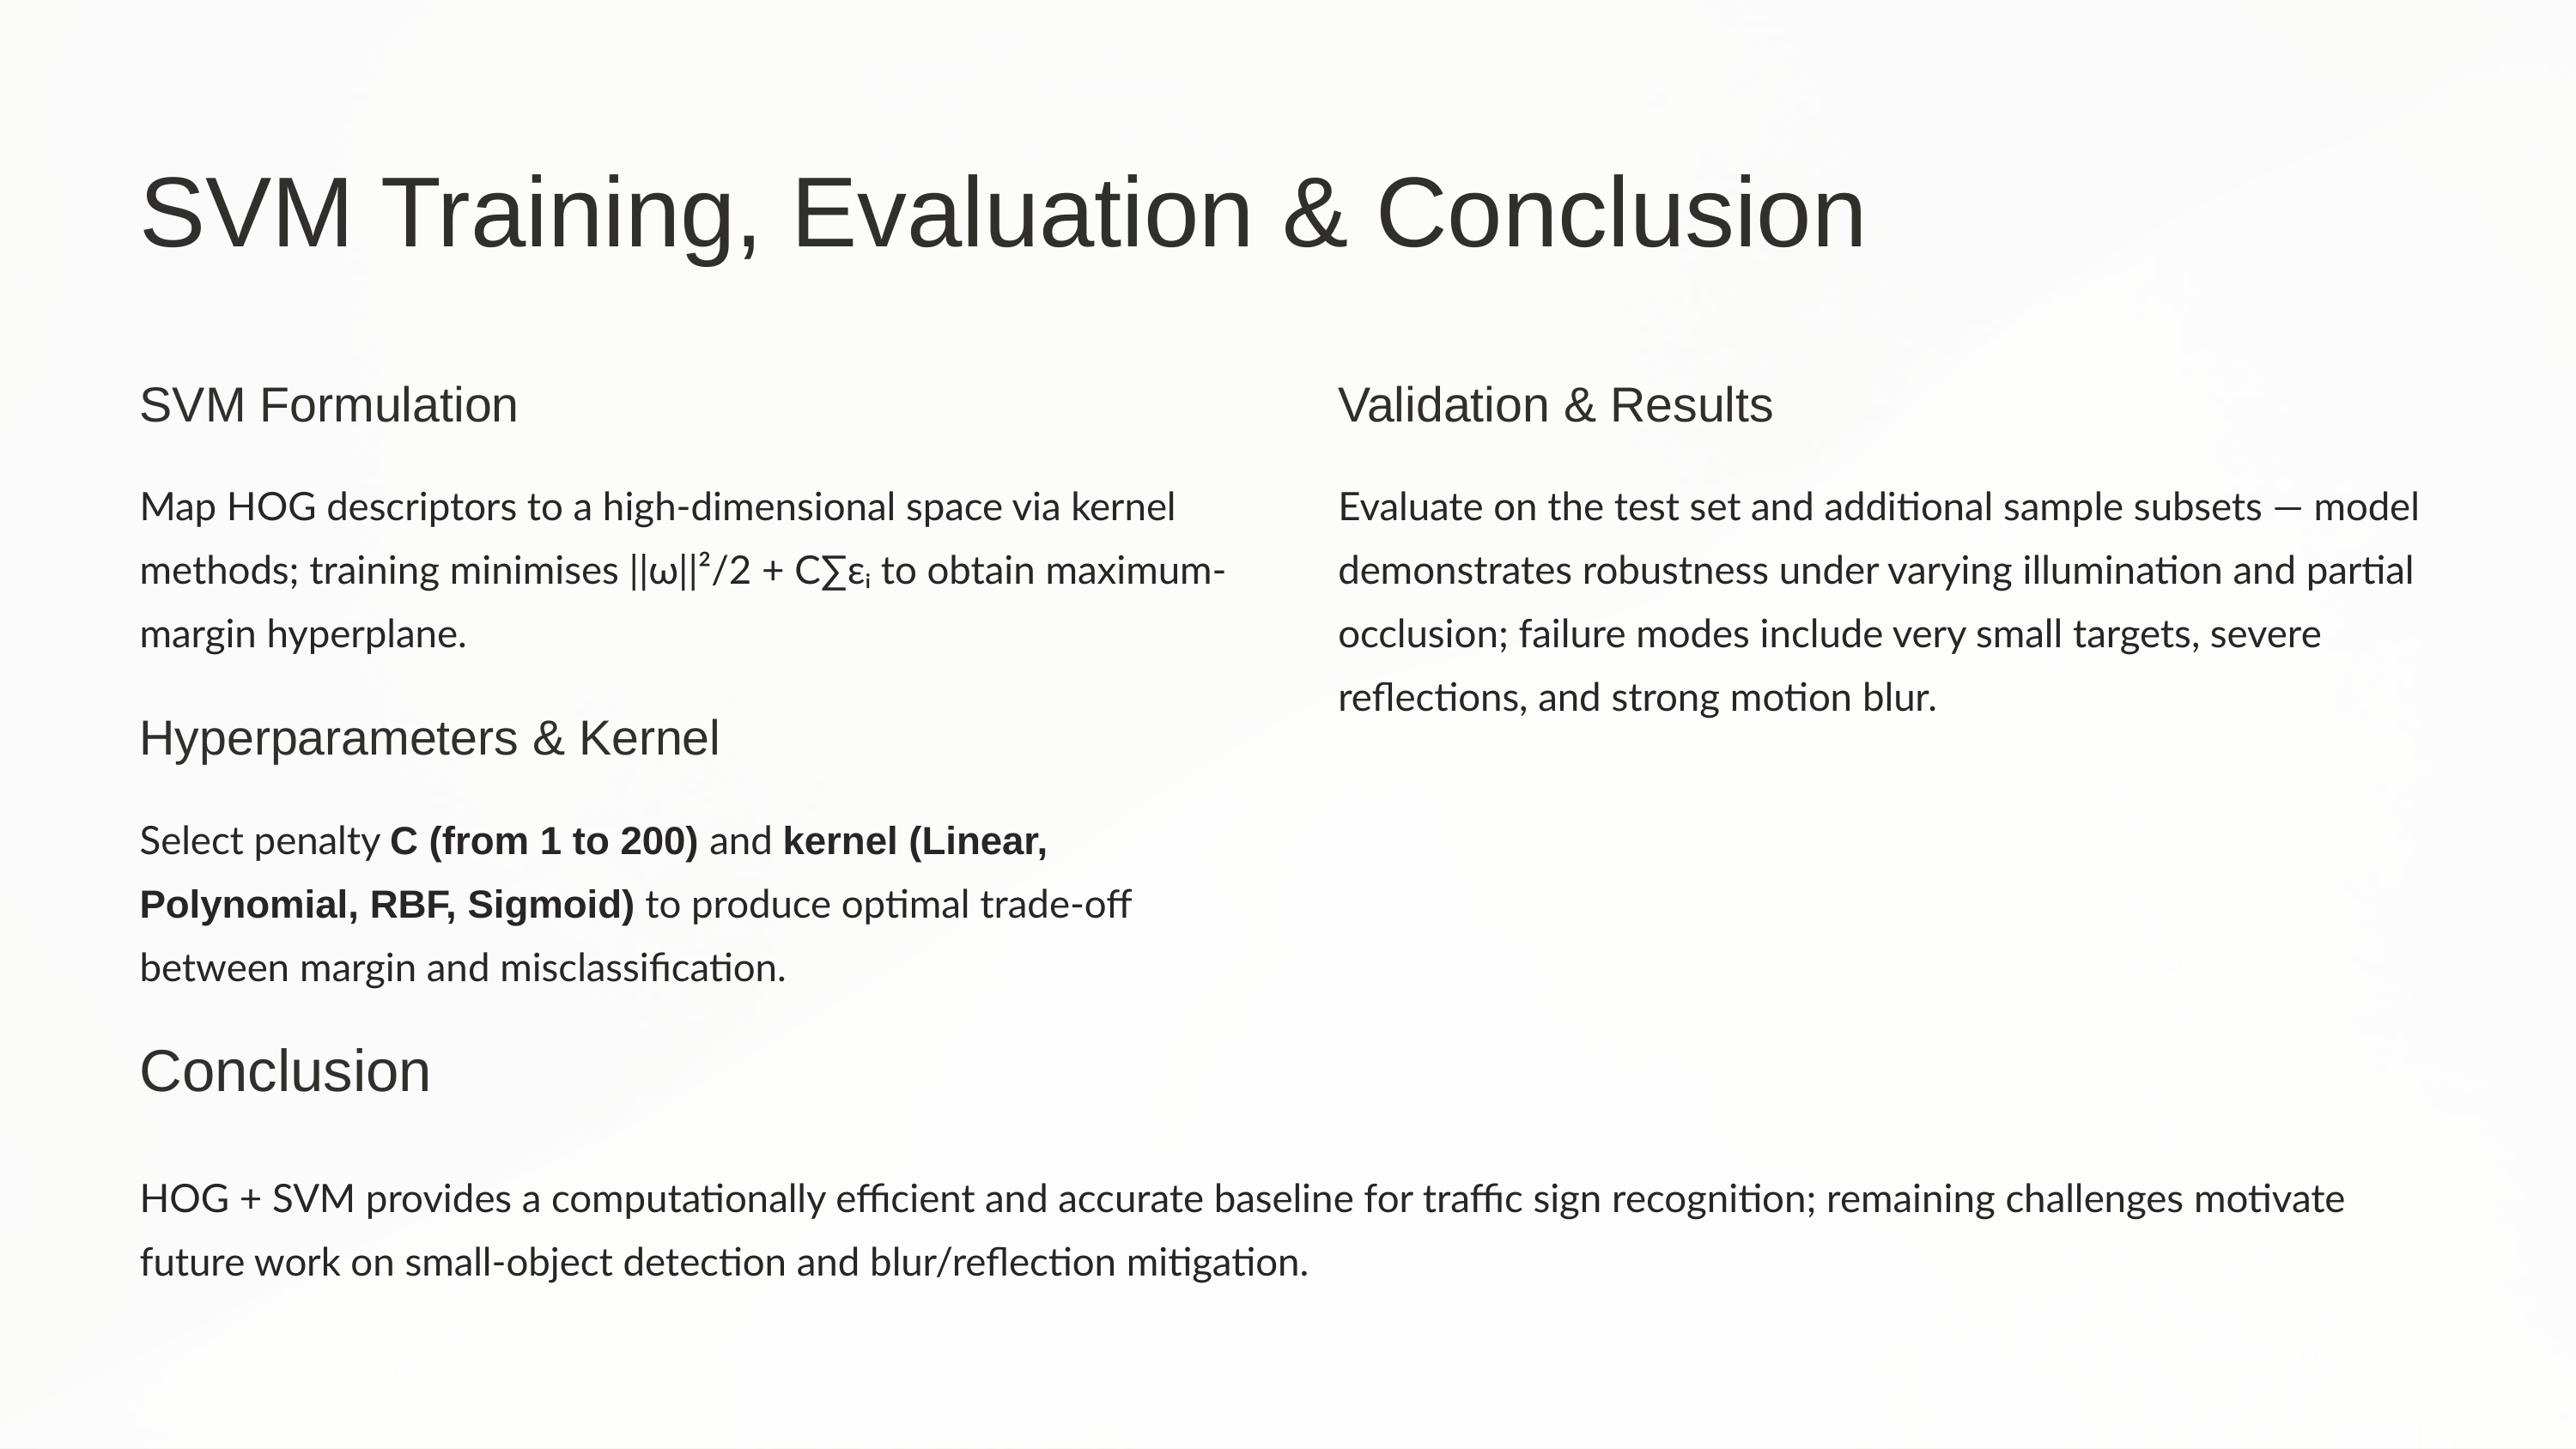

SVM Training, Evaluation & Conclusion
SVM Formulation
Validation & Results
Map HOG descriptors to a high-dimensional space via kernel methods; training minimises ||ω||²/2 + C∑εᵢ to obtain maximum-margin hyperplane.
Evaluate on the test set and additional sample subsets — model demonstrates robustness under varying illumination and partial occlusion; failure modes include very small targets, severe reflections, and strong motion blur.
Hyperparameters & Kernel
Select penalty C (from 1 to 200) and kernel (Linear, Polynomial, RBF, Sigmoid) to produce optimal trade-off between margin and misclassification.
Conclusion
HOG + SVM provides a computationally efficient and accurate baseline for traffic sign recognition; remaining challenges motivate future work on small-object detection and blur/reflection mitigation.